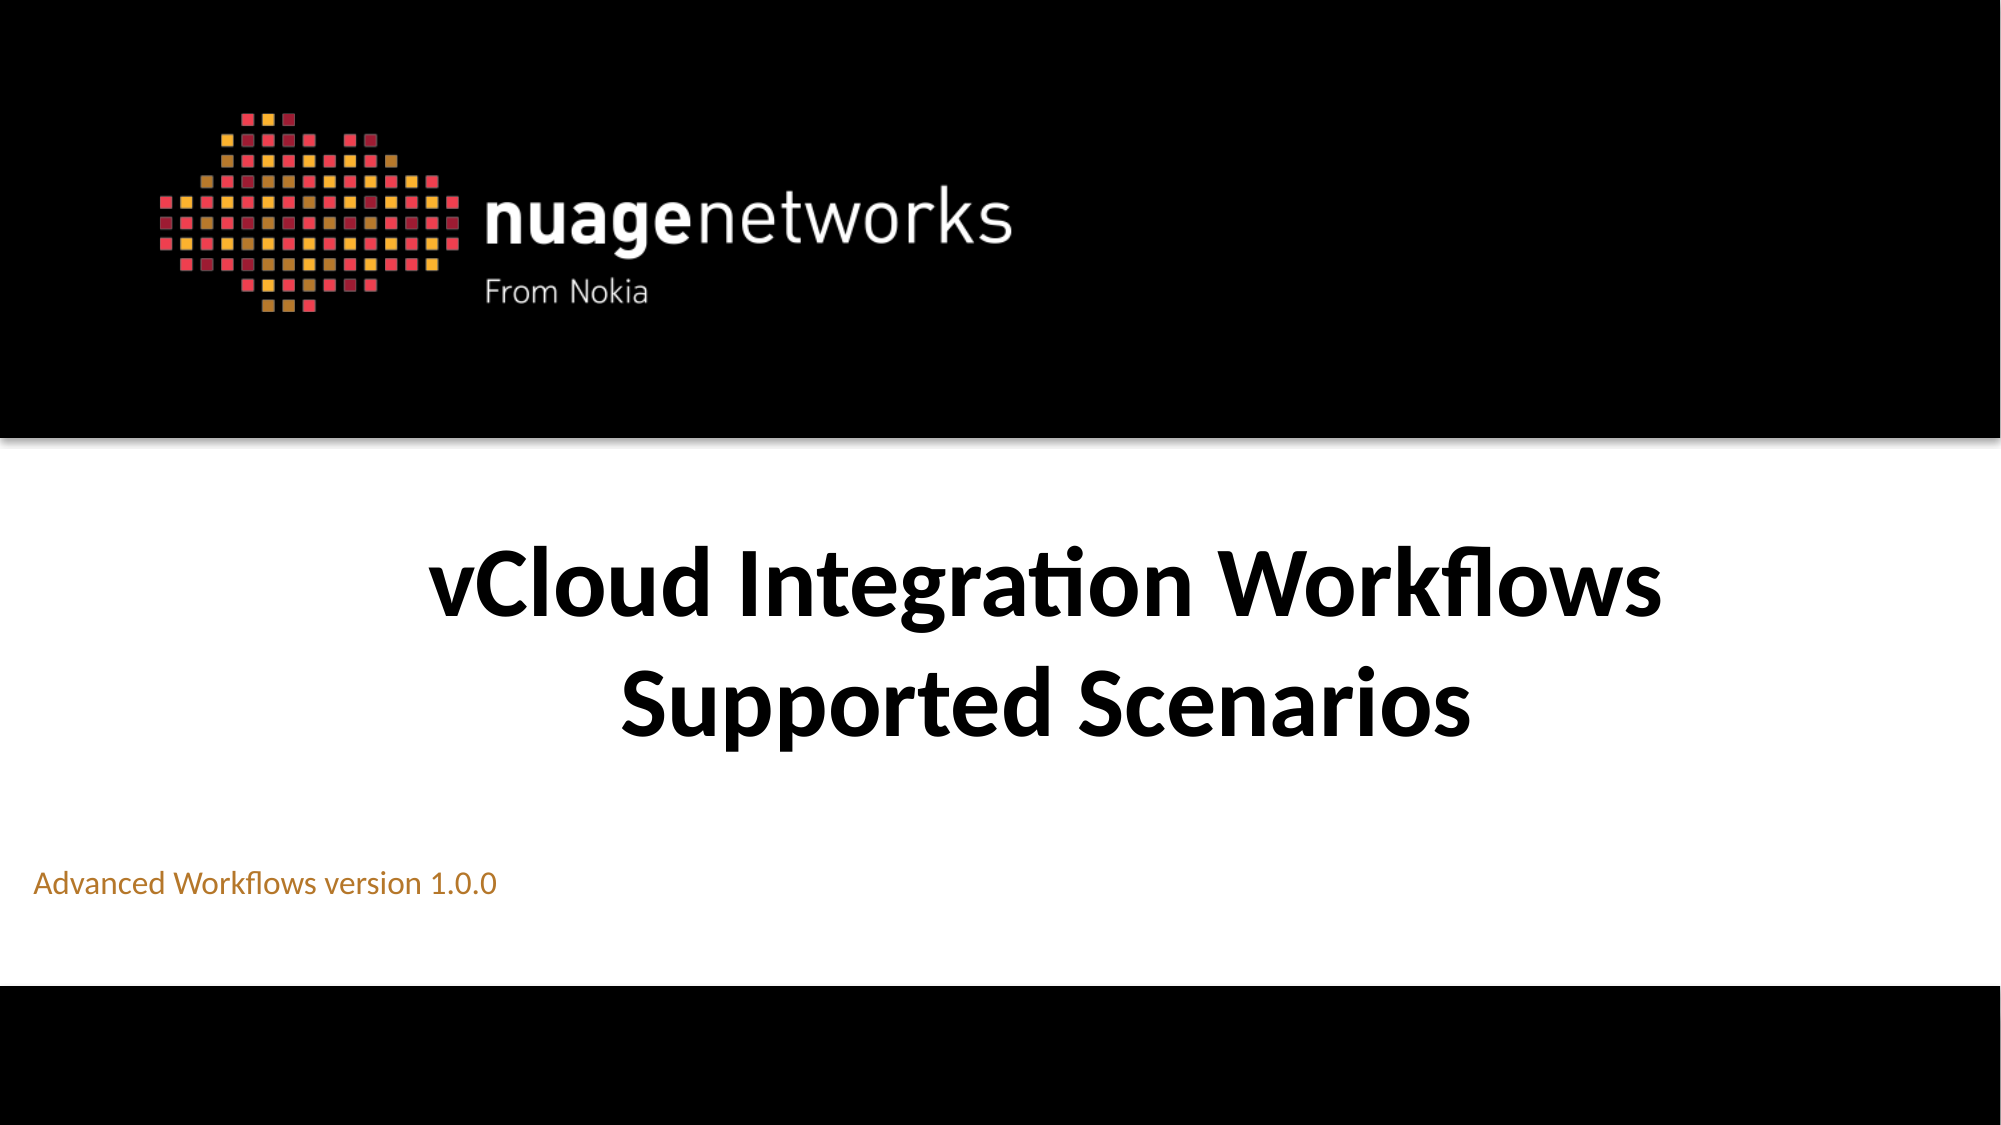

# vCloud Integration Workflows Supported Scenarios
Advanced Workflows version 1.0.0